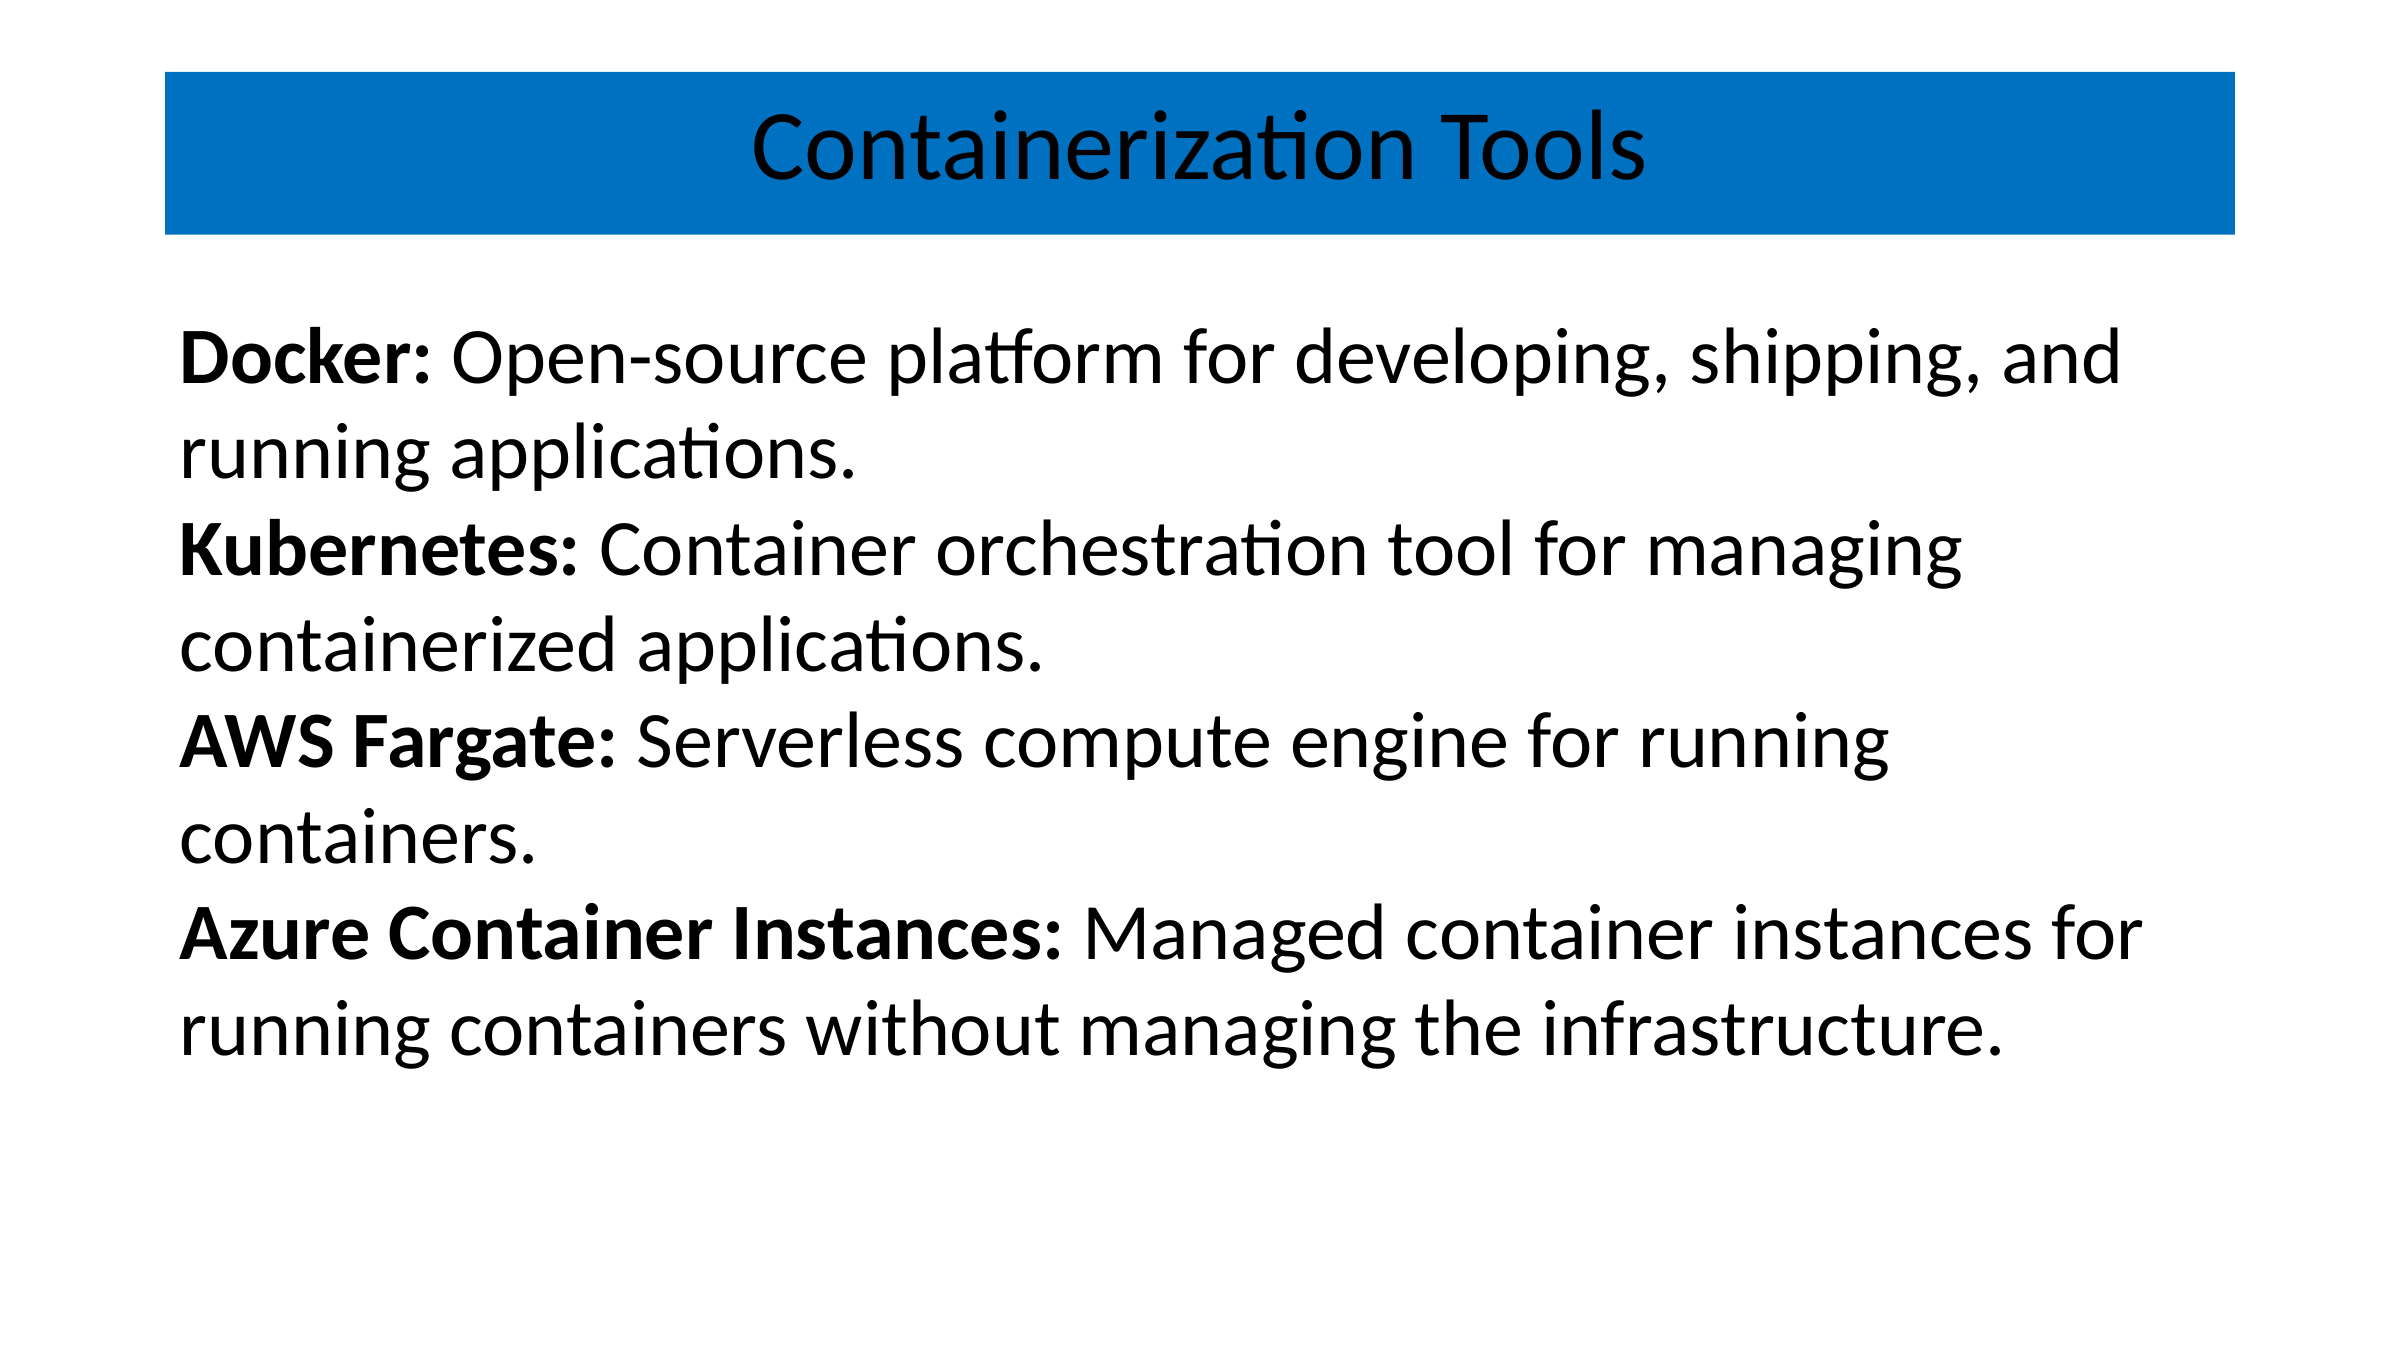

# Containerization Tools
Docker: Open-source platform for developing, shipping, and running applications.
Kubernetes: Container orchestration tool for managing containerized applications.
AWS Fargate: Serverless compute engine for running containers.
Azure Container Instances: Managed container instances for running containers without managing the infrastructure.